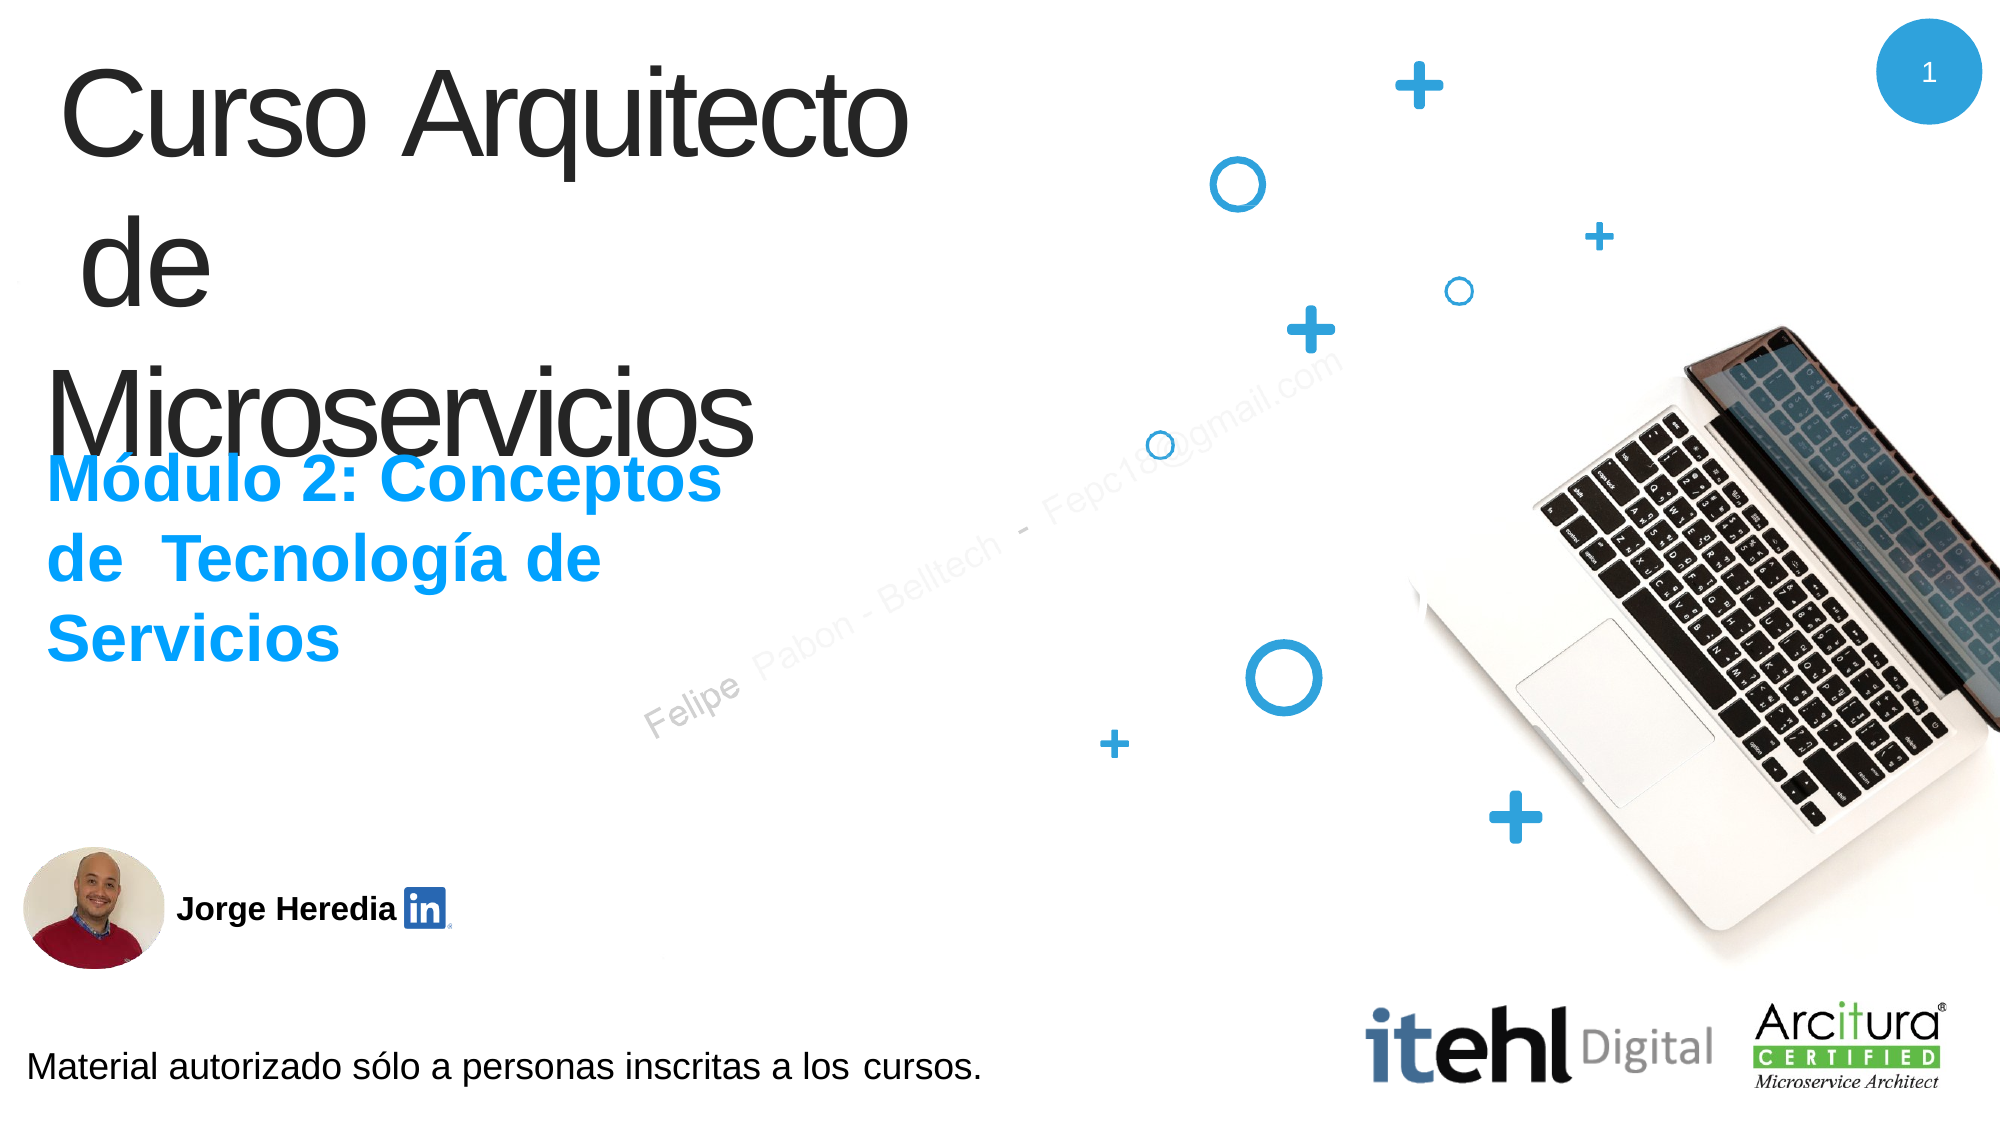

# Curso Arquitecto  de Microservicios
1

Módulo 2: Conceptos de  Tecnología de Servicios

Jorge Heredia

Material autorizado sólo a personas inscritas a los cursos.